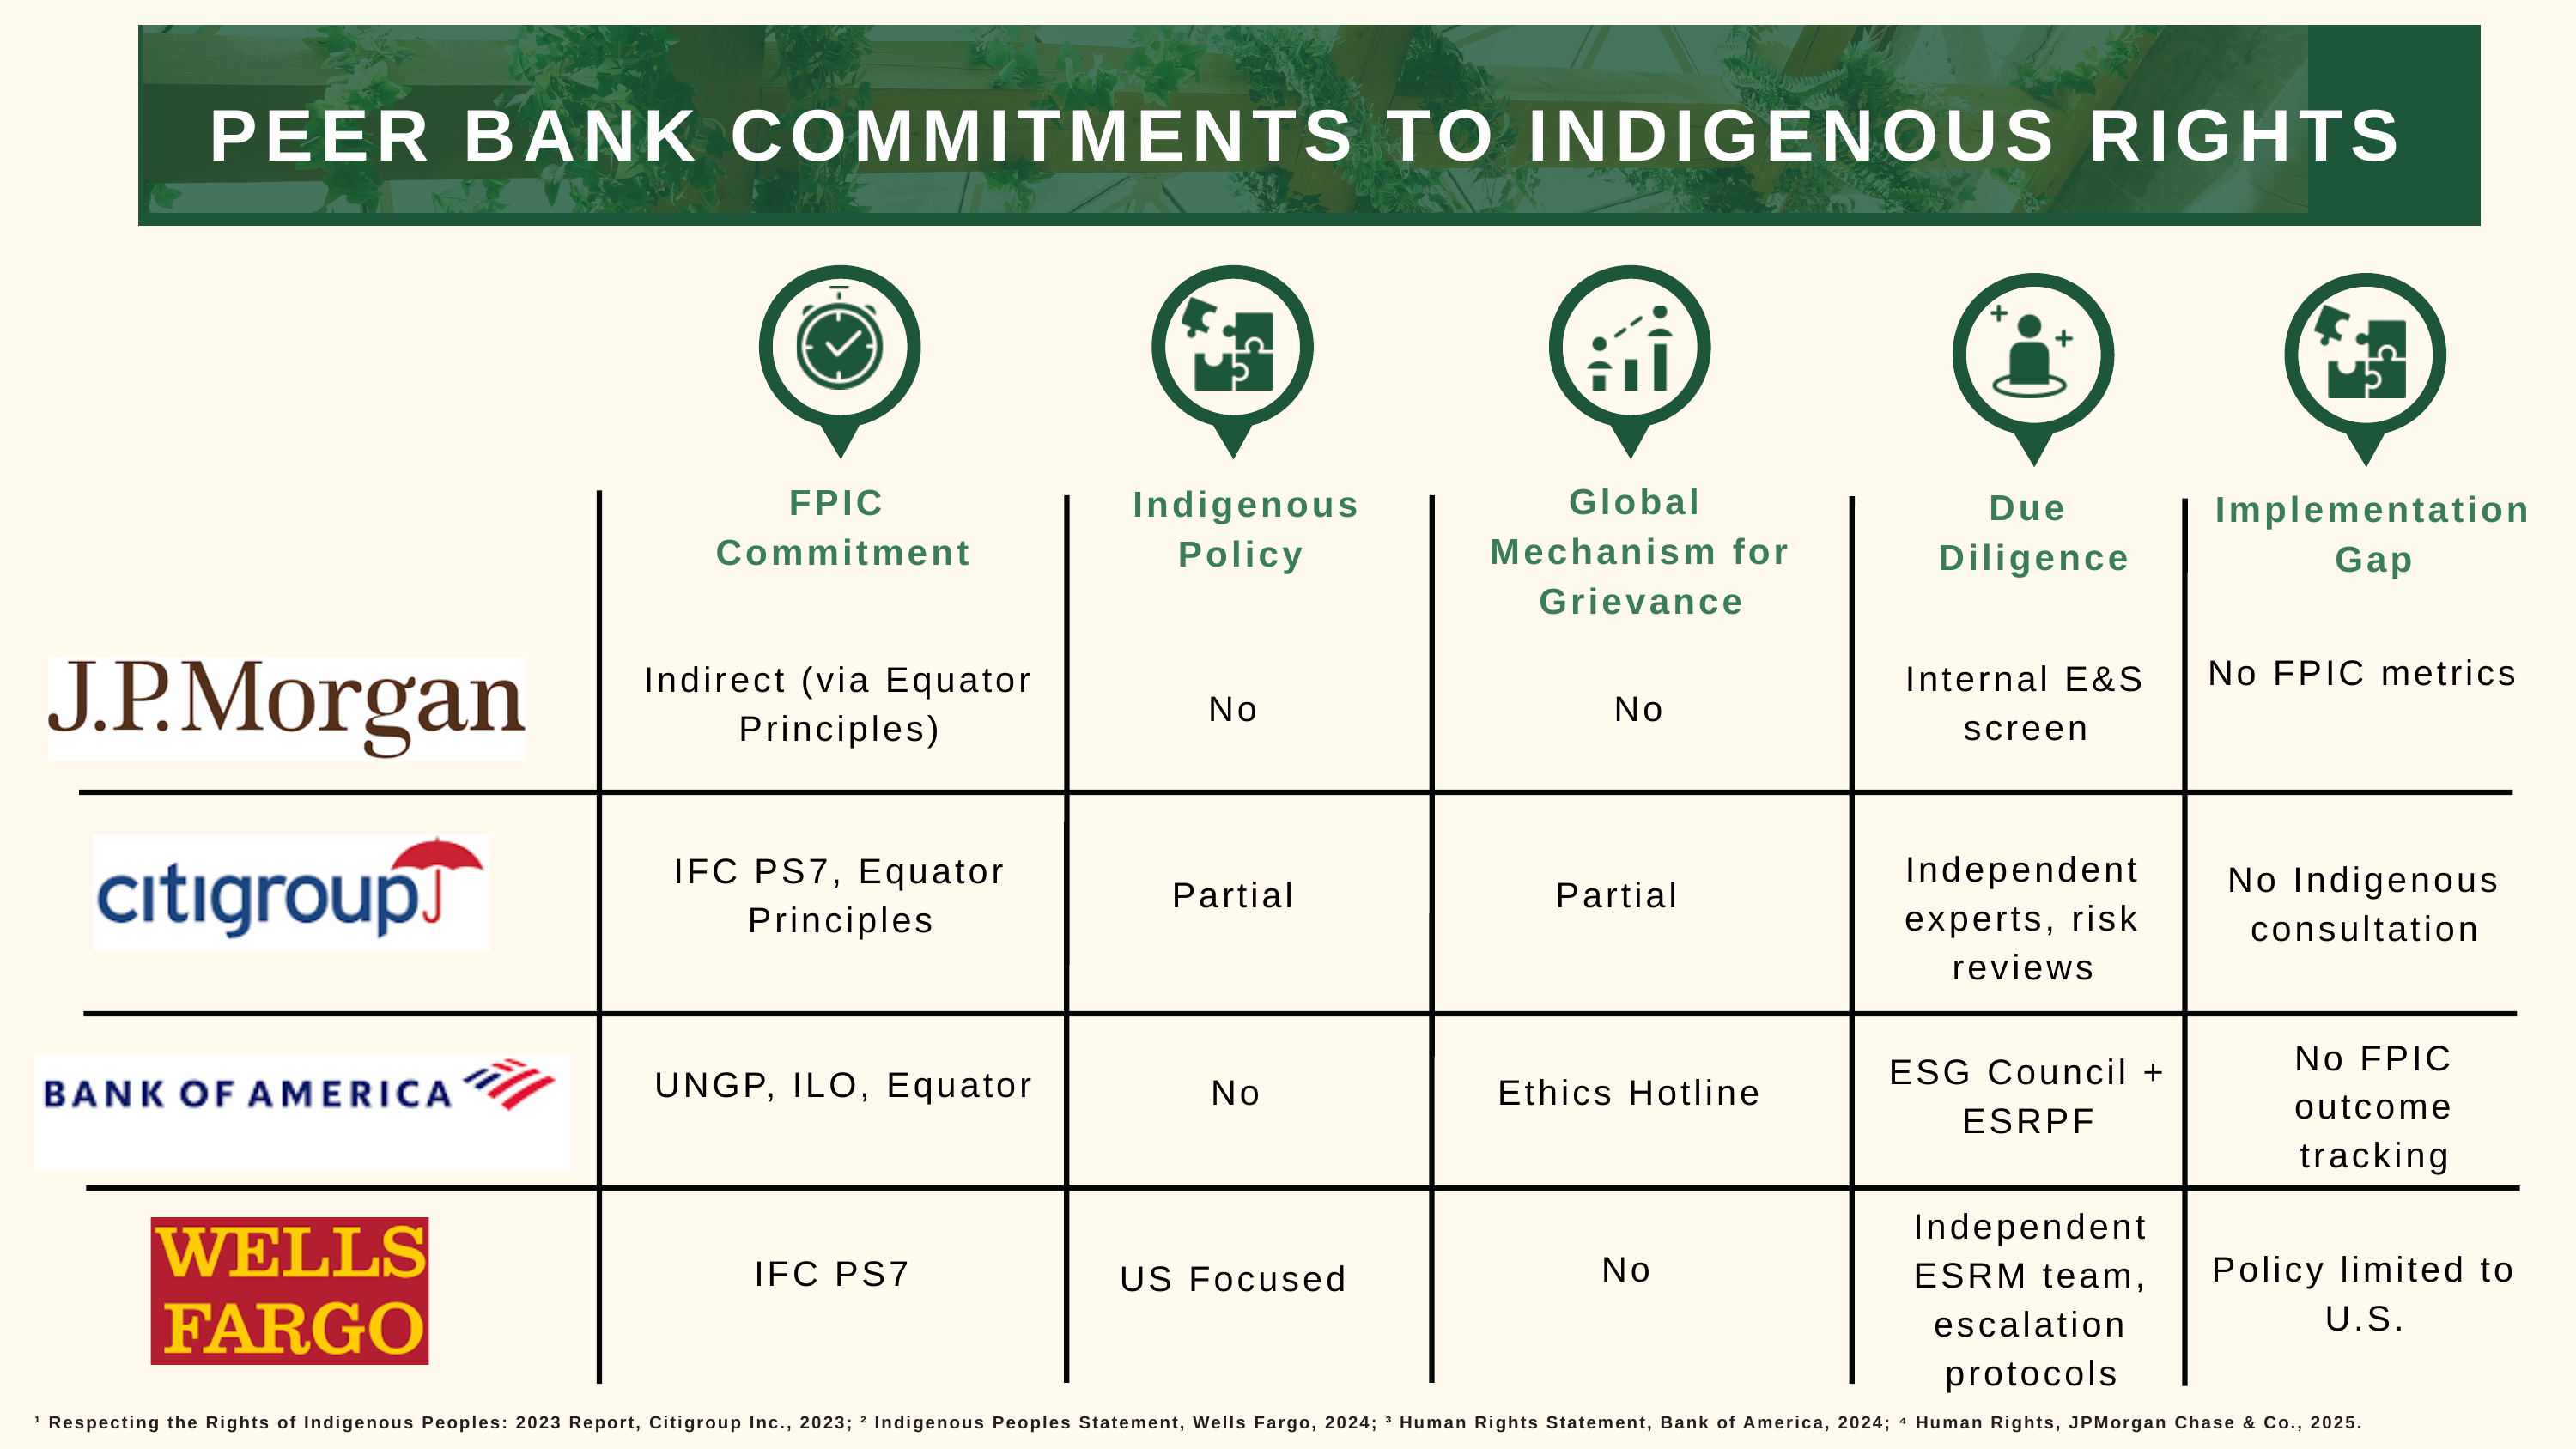

PEER BANK COMMITMENTS TO INDIGENOUS RIGHTS

Global
Mechanism for Grievance
FPIC
Commitment
 Indigenous Policy
Due
Diligence
Implementation Gap

No FPIC metrics
Internal E&S screen
Indirect (via Equator Principles)

No
No

Independent experts, risk reviews
IFC PS7, Equator Principles
No Indigenous consultation
Partial
Partial

No FPIC outcome tracking
ESG Council + ESRPF

UNGP, ILO, Equator
No
Ethics Hotline

Independent ESRM team, escalation protocols

No
Policy limited to U.S.
IFC PS7
US Focused
¹ Respecting the Rights of Indigenous Peoples: 2023 Report, Citigroup Inc., 2023; ² Indigenous Peoples Statement, Wells Fargo, 2024; ³ Human Rights Statement, Bank of America, 2024; ⁴ Human Rights, JPMorgan Chase & Co., 2025.